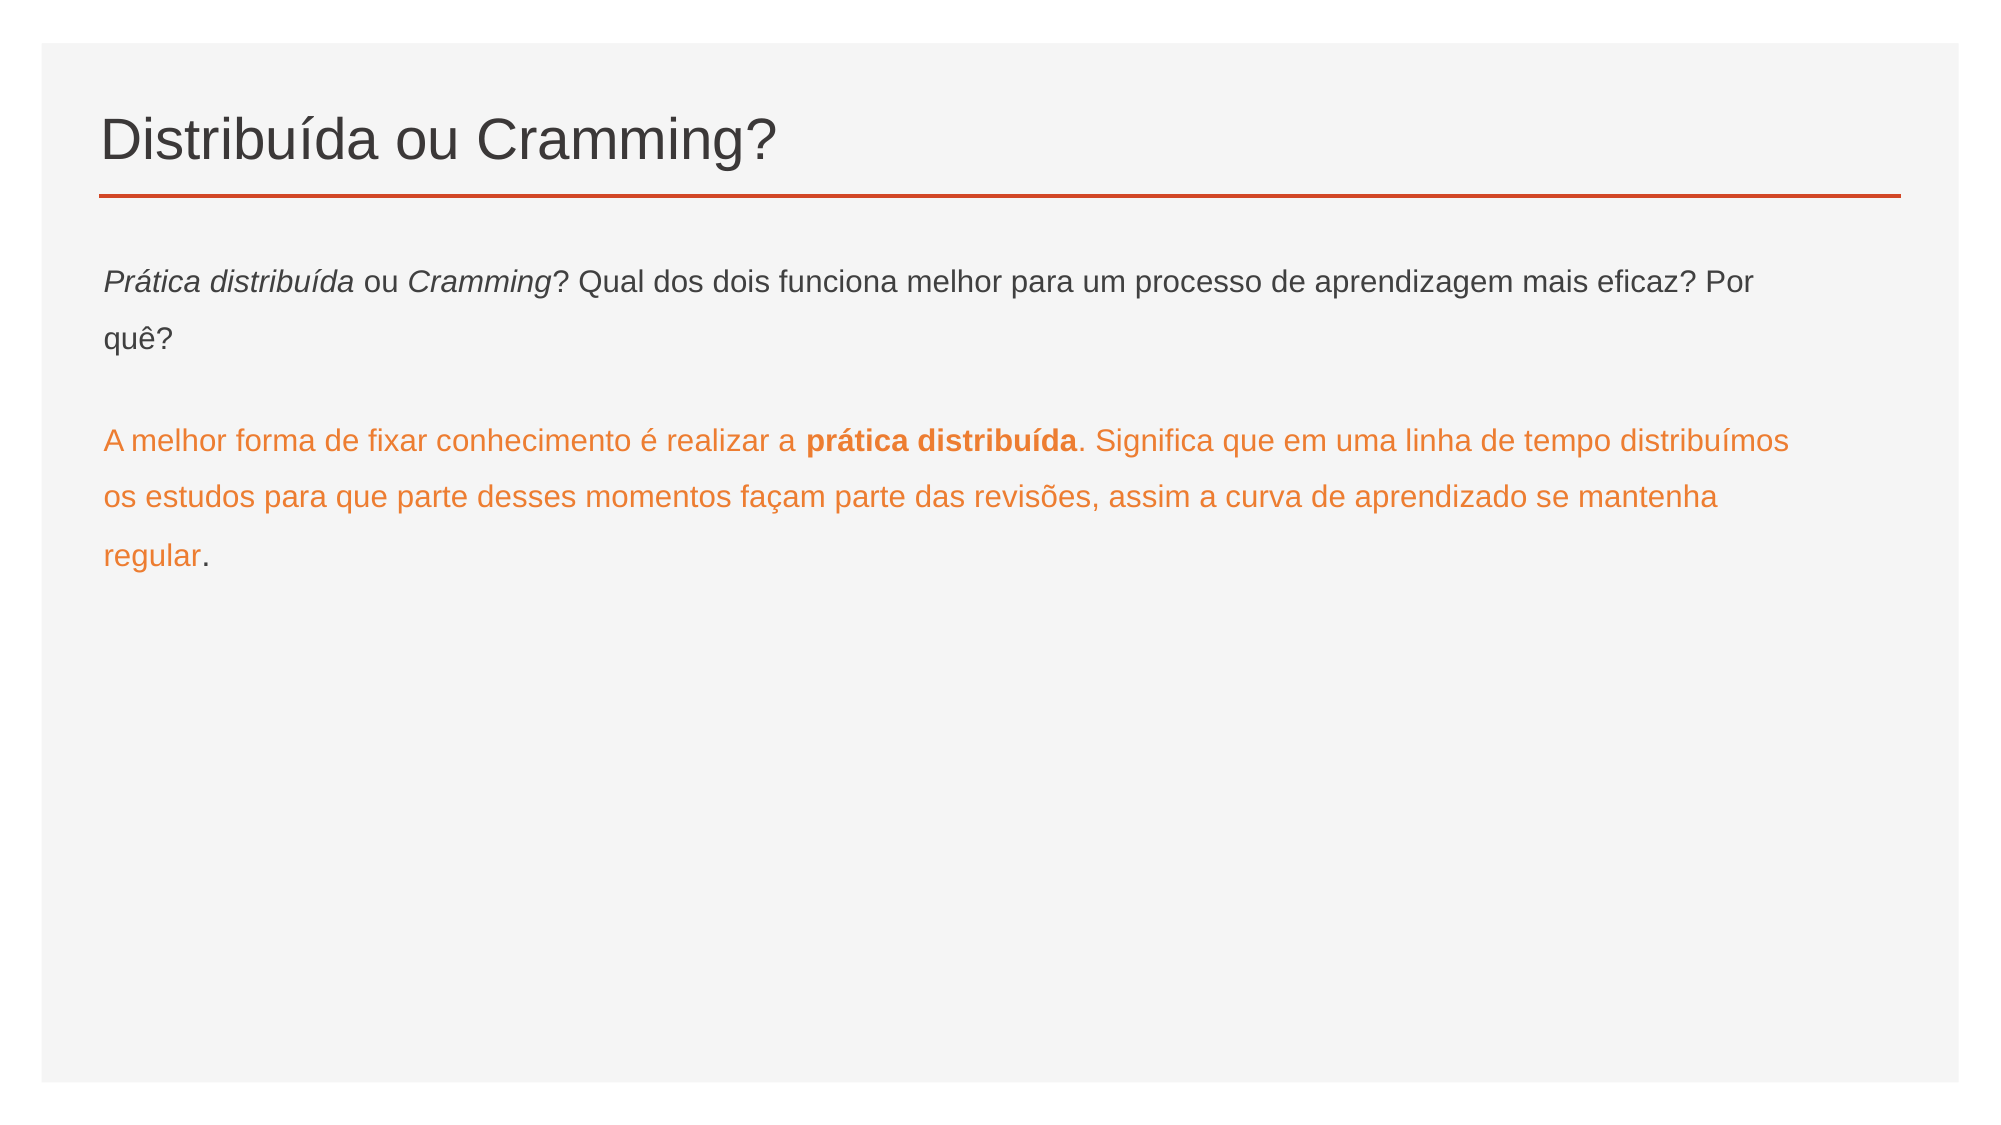

# Distribuída ou Cramming?
Prática distribuída ou Cramming? Qual dos dois funciona melhor para um processo de aprendizagem mais eficaz? Por quê?
A melhor forma de fixar conhecimento é realizar a prática distribuída. Significa que em uma linha de tempo distribuímos os estudos para que parte desses momentos façam parte das revisões, assim a curva de aprendizado se mantenha regular.